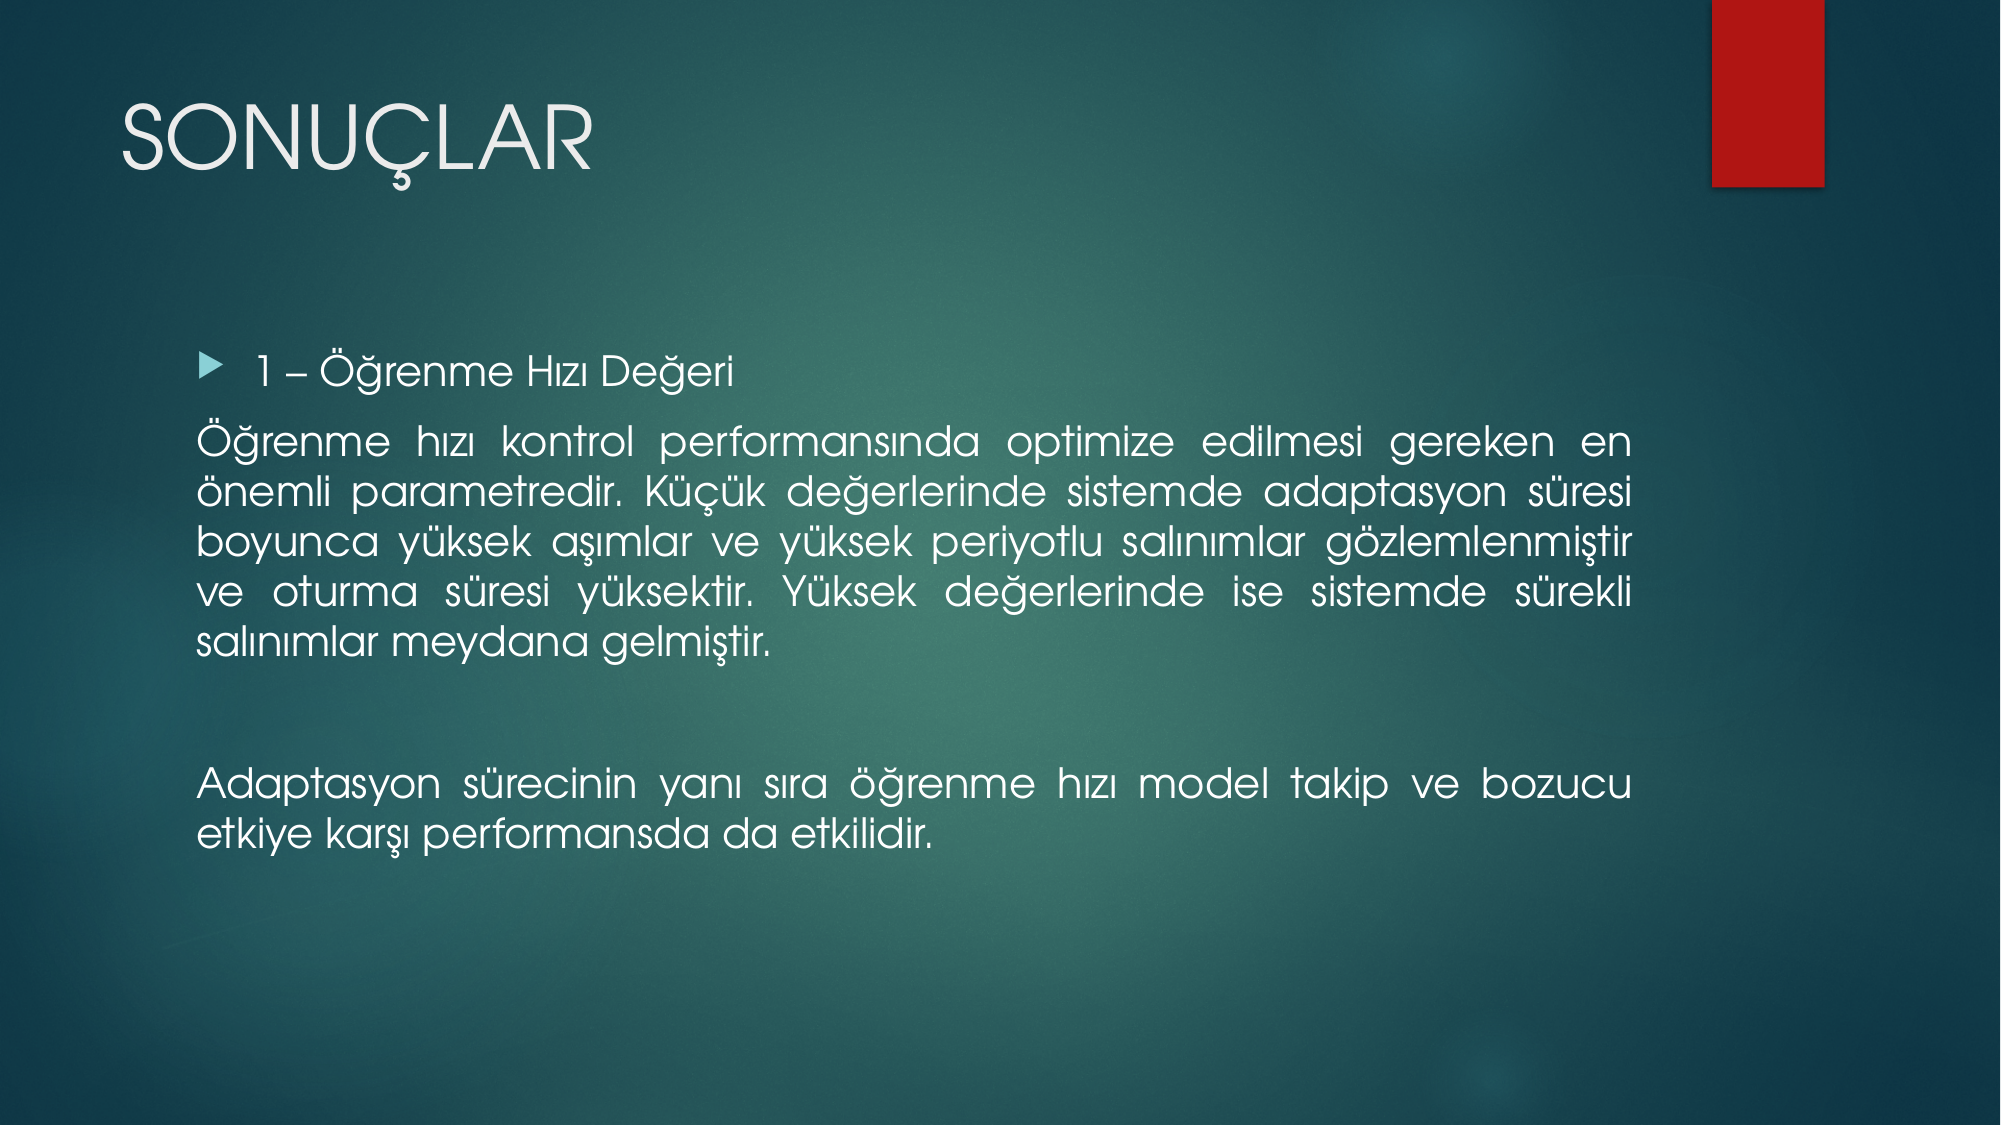

# SONUÇLAR
1 – Öğrenme Hızı Değeri
Öğrenme hızı kontrol performansında optimize edilmesi gereken en önemli parametredir. Küçük değerlerinde sistemde adaptasyon süresi boyunca yüksek aşımlar ve yüksek periyotlu salınımlar gözlemlenmiştir ve oturma süresi yüksektir. Yüksek değerlerinde ise sistemde sürekli salınımlar meydana gelmiştir.

Adaptasyon sürecinin yanı sıra öğrenme hızı model takip ve bozucu etkiye karşı performansda da etkilidir.